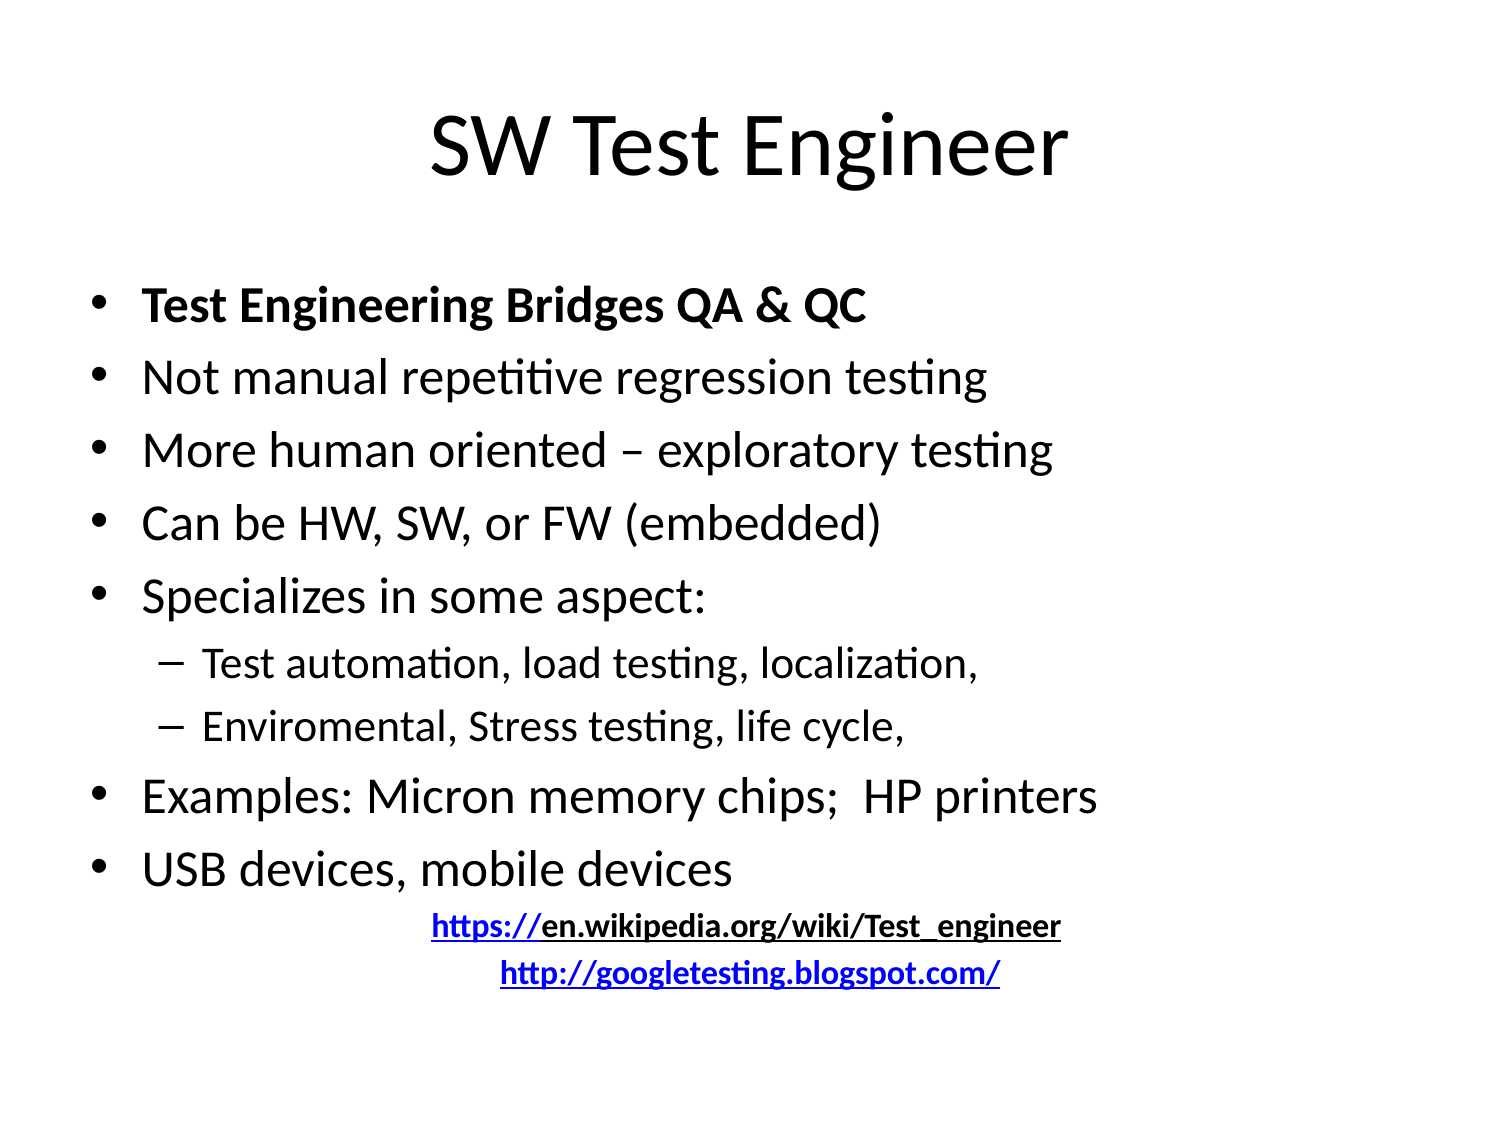

# SW Test Engineer
Test Engineering Bridges QA & QC
Not manual repetitive regression testing
More human oriented – exploratory testing
Can be HW, SW, or FW (embedded)
Specializes in some aspect:
Test automation, load testing, localization,
Enviromental, Stress testing, life cycle,
Examples: Micron memory chips;  HP printers
USB devices, mobile devices
https://en.wikipedia.org/wiki/Test_engineer
http://googletesting.blogspot.com/